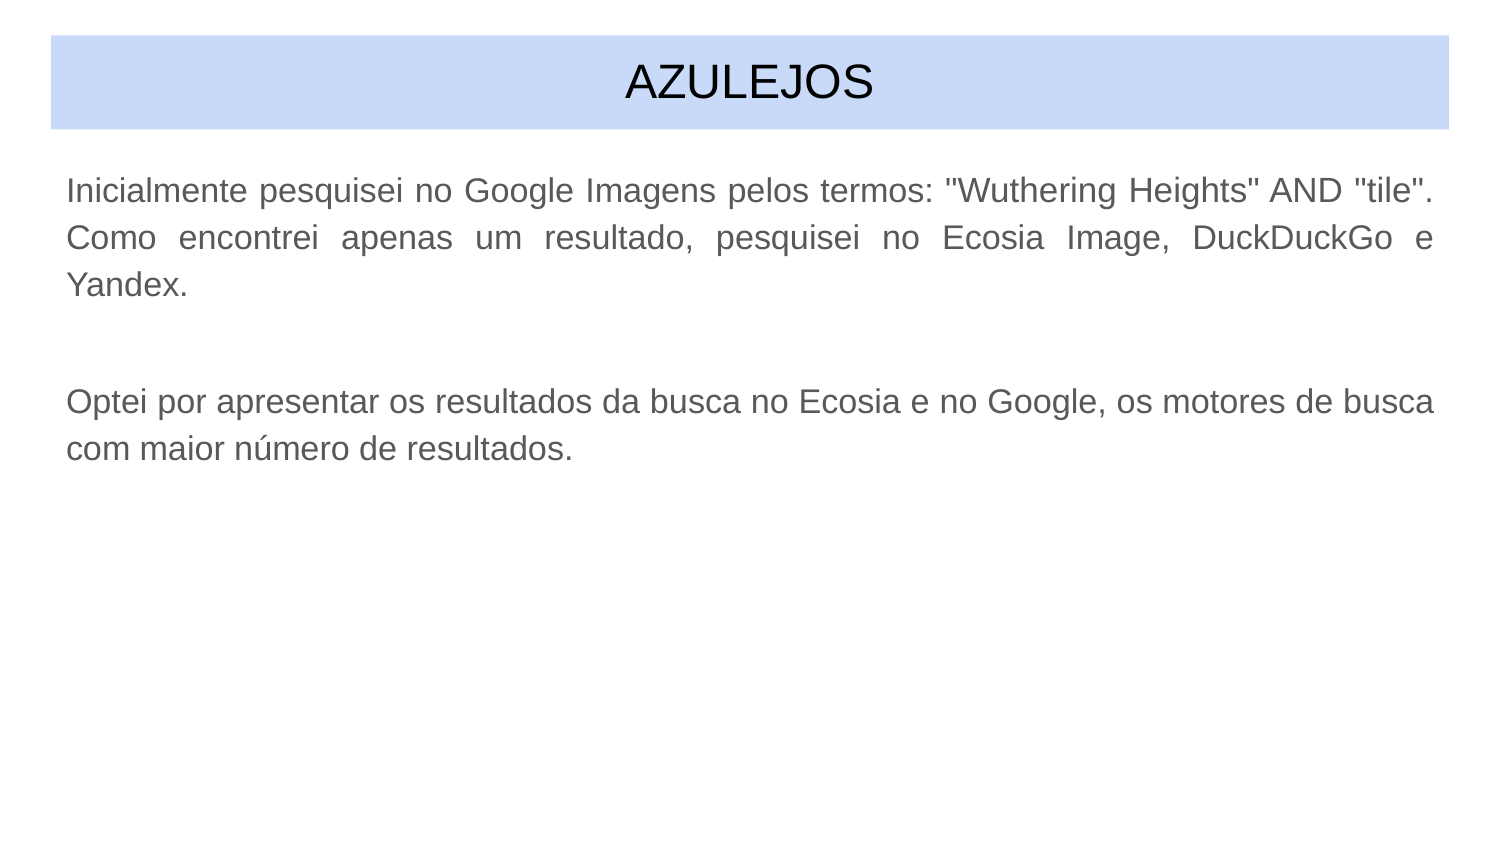

# AZULEJOS
Inicialmente pesquisei no Google Imagens pelos termos: "Wuthering Heights" AND "tile". Como encontrei apenas um resultado, pesquisei no Ecosia Image, DuckDuckGo e Yandex.
Optei por apresentar os resultados da busca no Ecosia e no Google, os motores de busca com maior número de resultados.